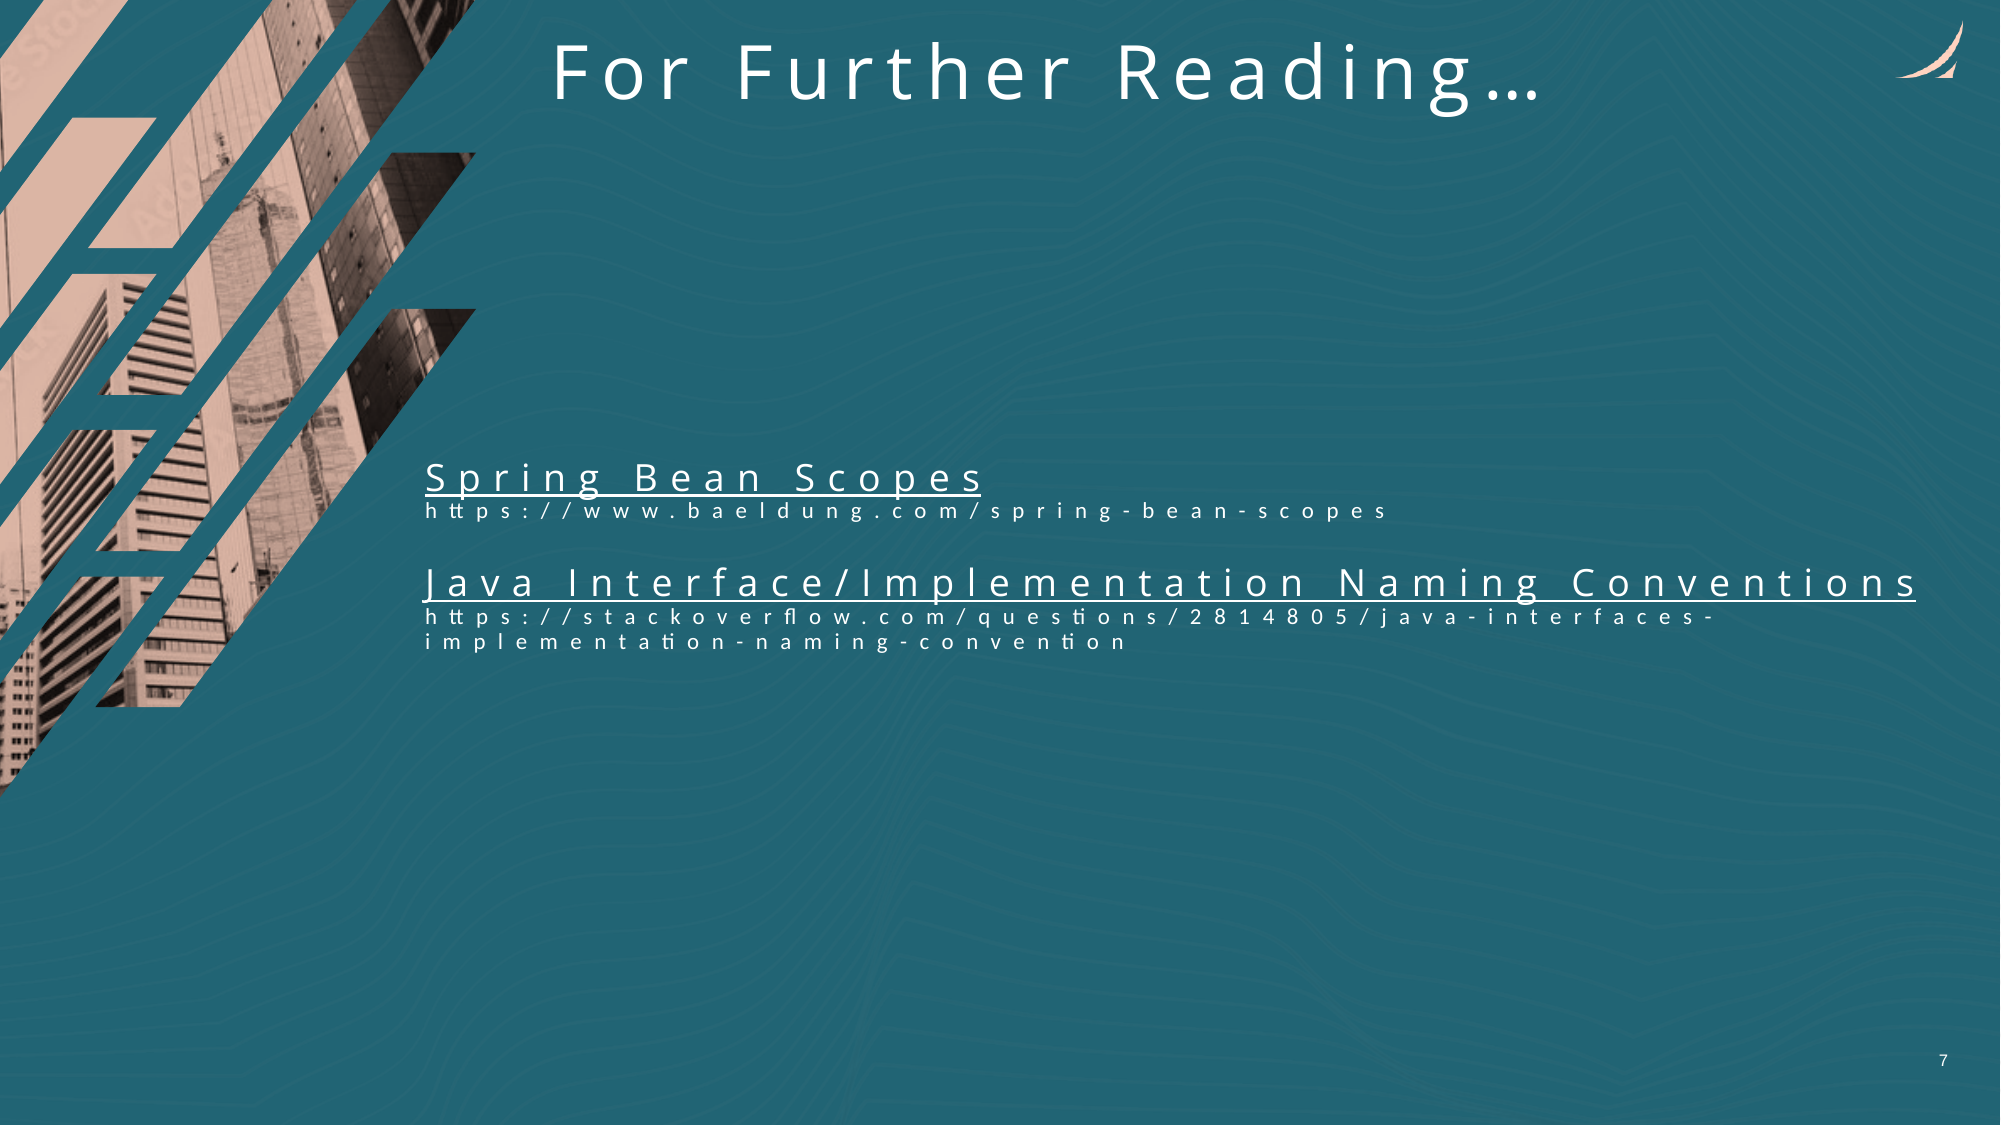

For Further Reading…
# Spring Bean Scopes https://www.baeldung.com/spring-bean-scopes Java Interface/Implementation Naming Conventions https://stackoverflow.com/questions/2814805/java-interfaces-implementation-naming-convention
7